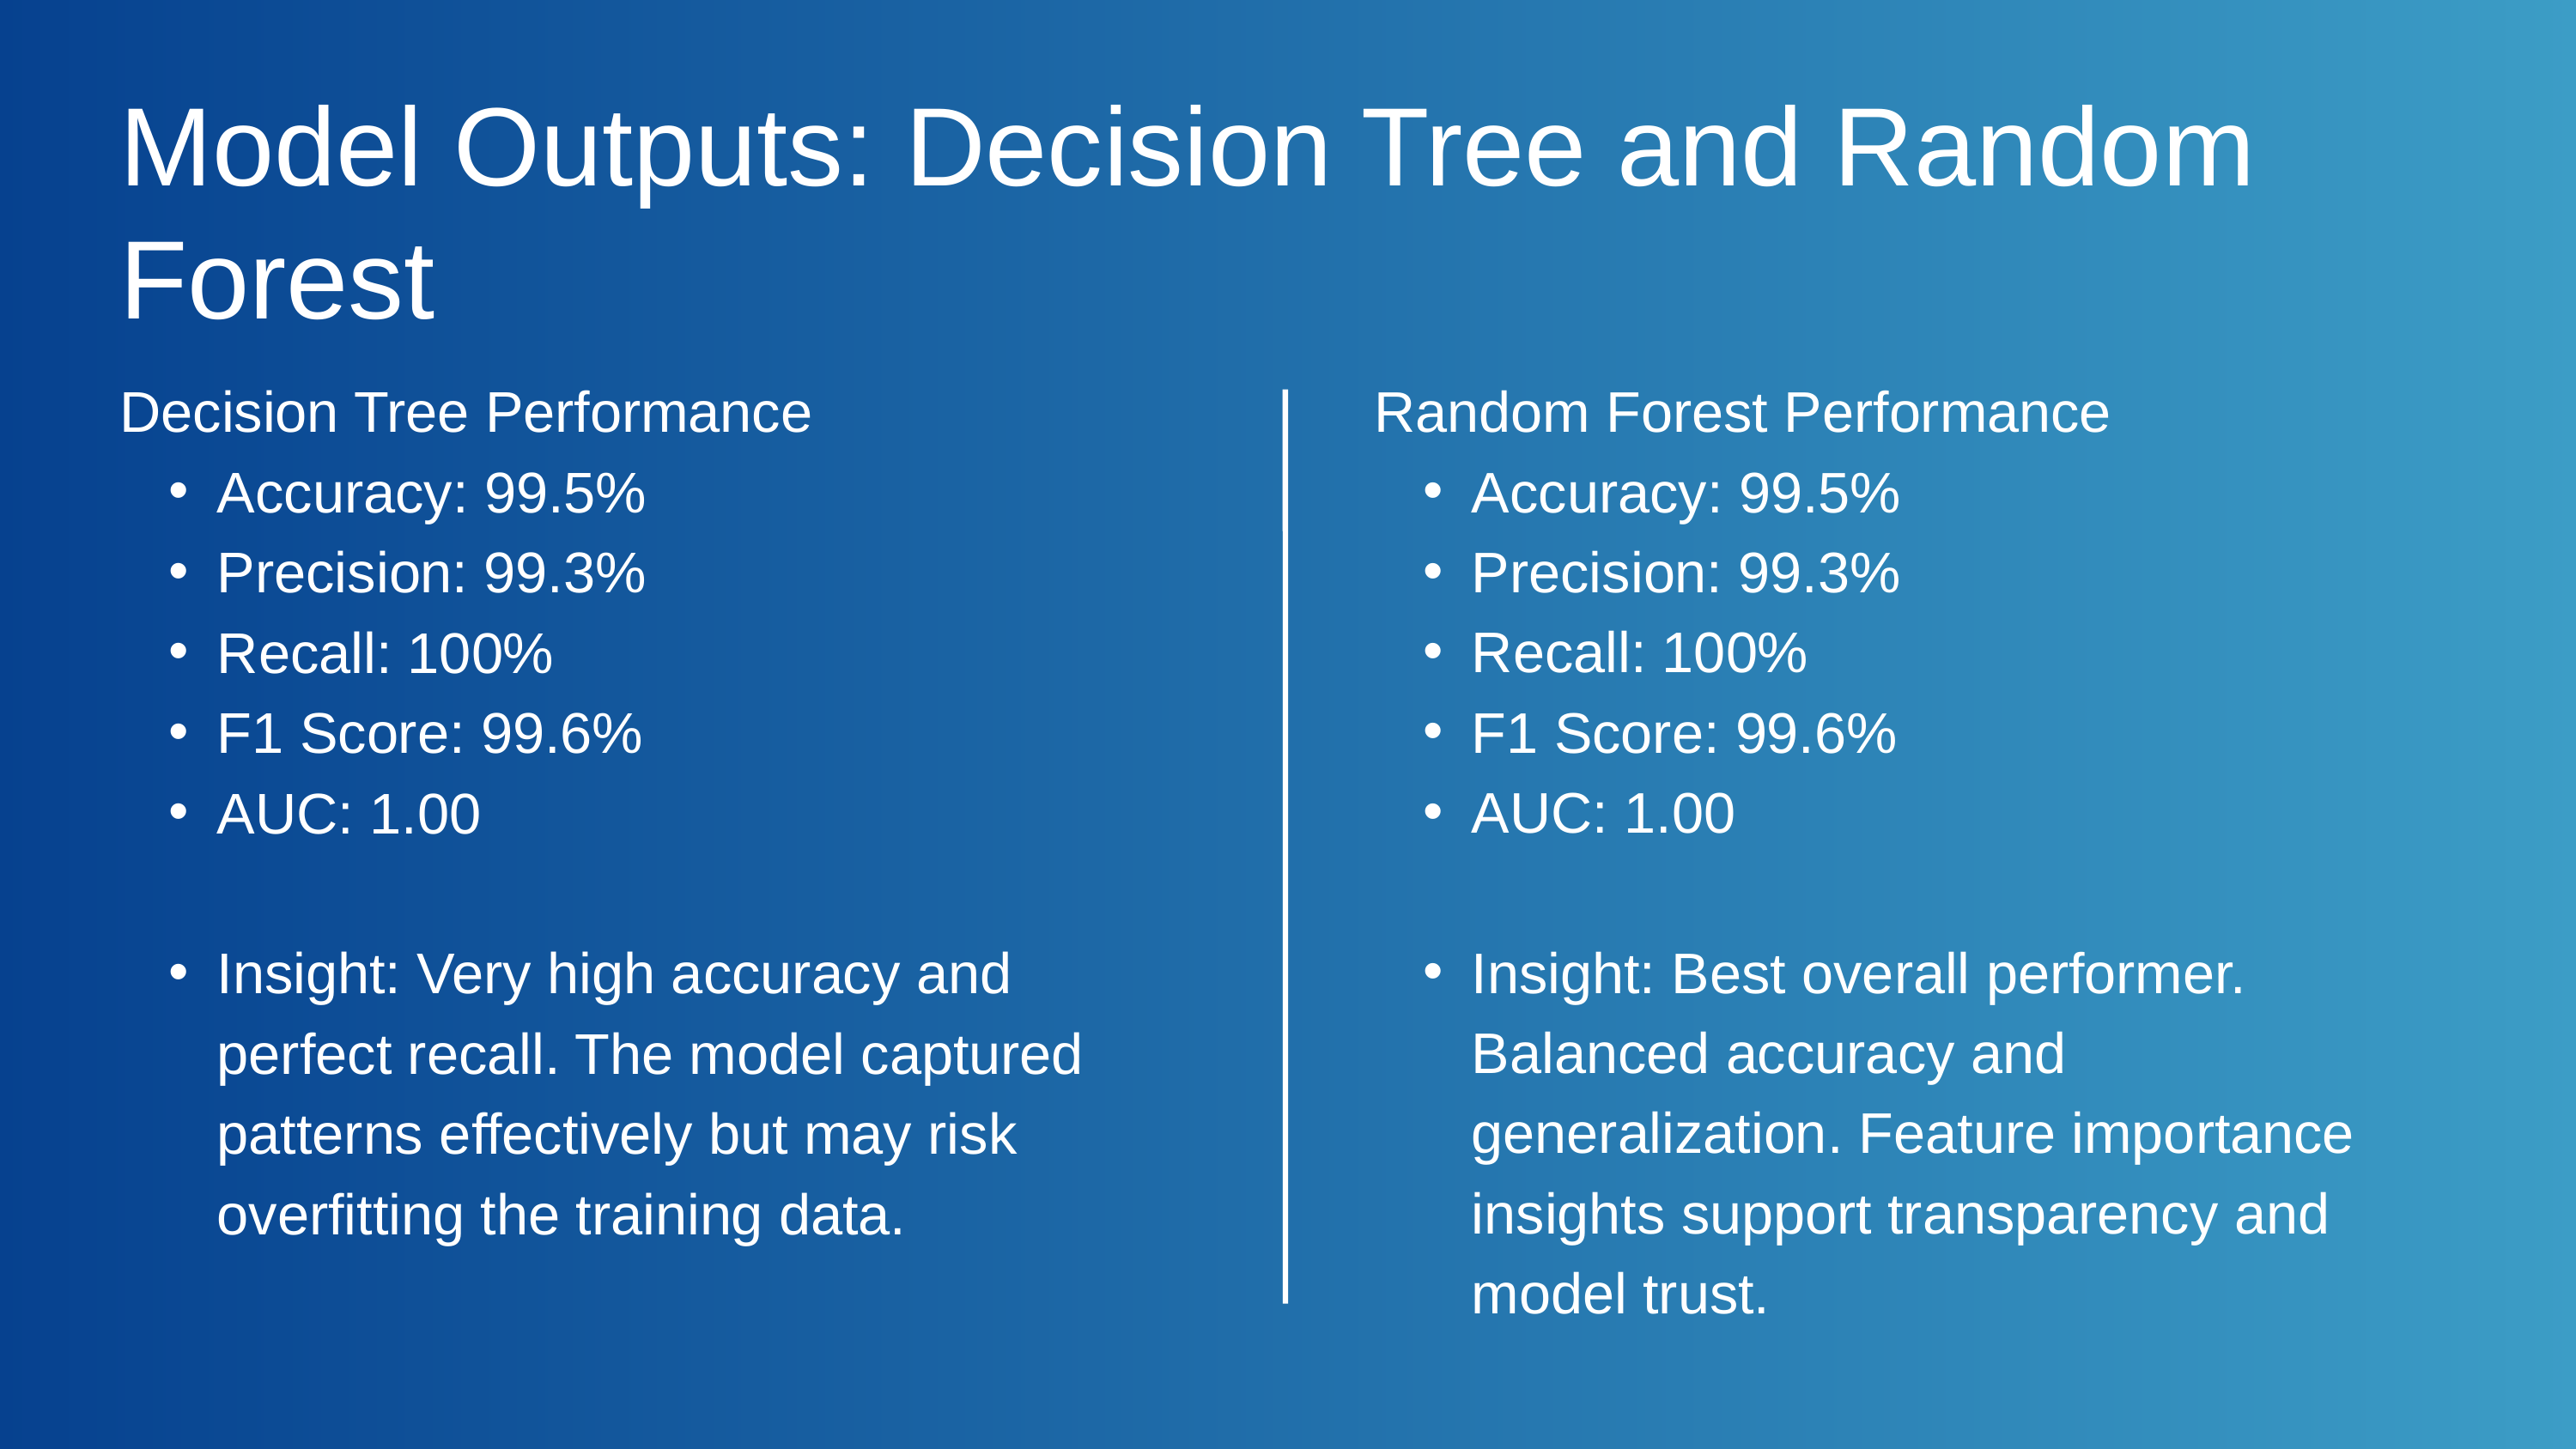

Model Outputs: Decision Tree and Random Forest
Decision Tree Performance
Accuracy: 99.5%
Precision: 99.3%
Recall: 100%
F1 Score: 99.6%
AUC: 1.00

Insight: Very high accuracy and perfect recall. The model captured patterns effectively but may risk overfitting the training data.

Random Forest Performance
Accuracy: 99.5%
Precision: 99.3%
Recall: 100%
F1 Score: 99.6%
AUC: 1.00

Insight: Best overall performer. Balanced accuracy and generalization. Feature importance insights support transparency and model trust.